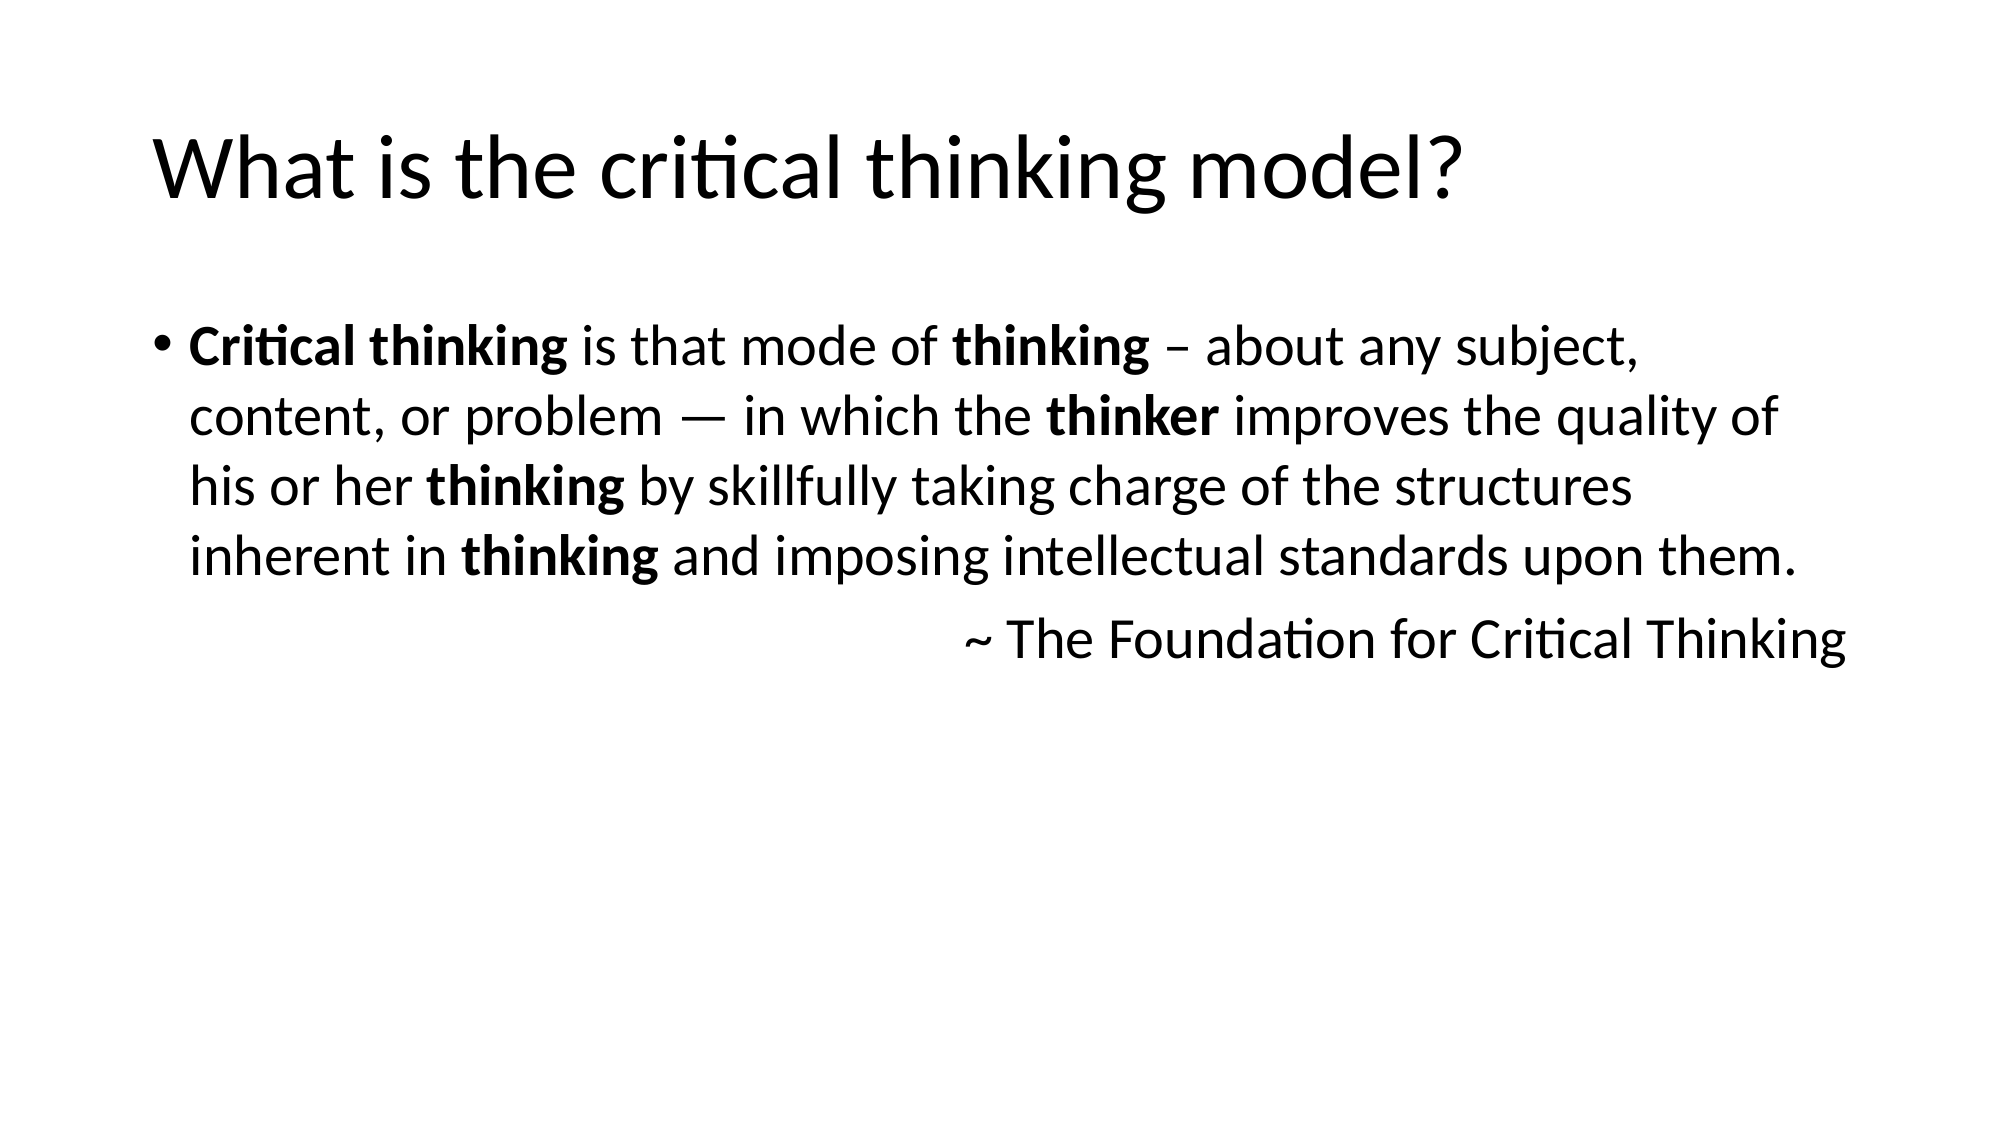

# What is the critical thinking model?
Critical thinking is that mode of thinking – about any subject, content, or problem — in which the thinker improves the quality of his or her thinking by skillfully taking charge of the structures inherent in thinking and imposing intellectual standards upon them.
~ The Foundation for Critical Thinking